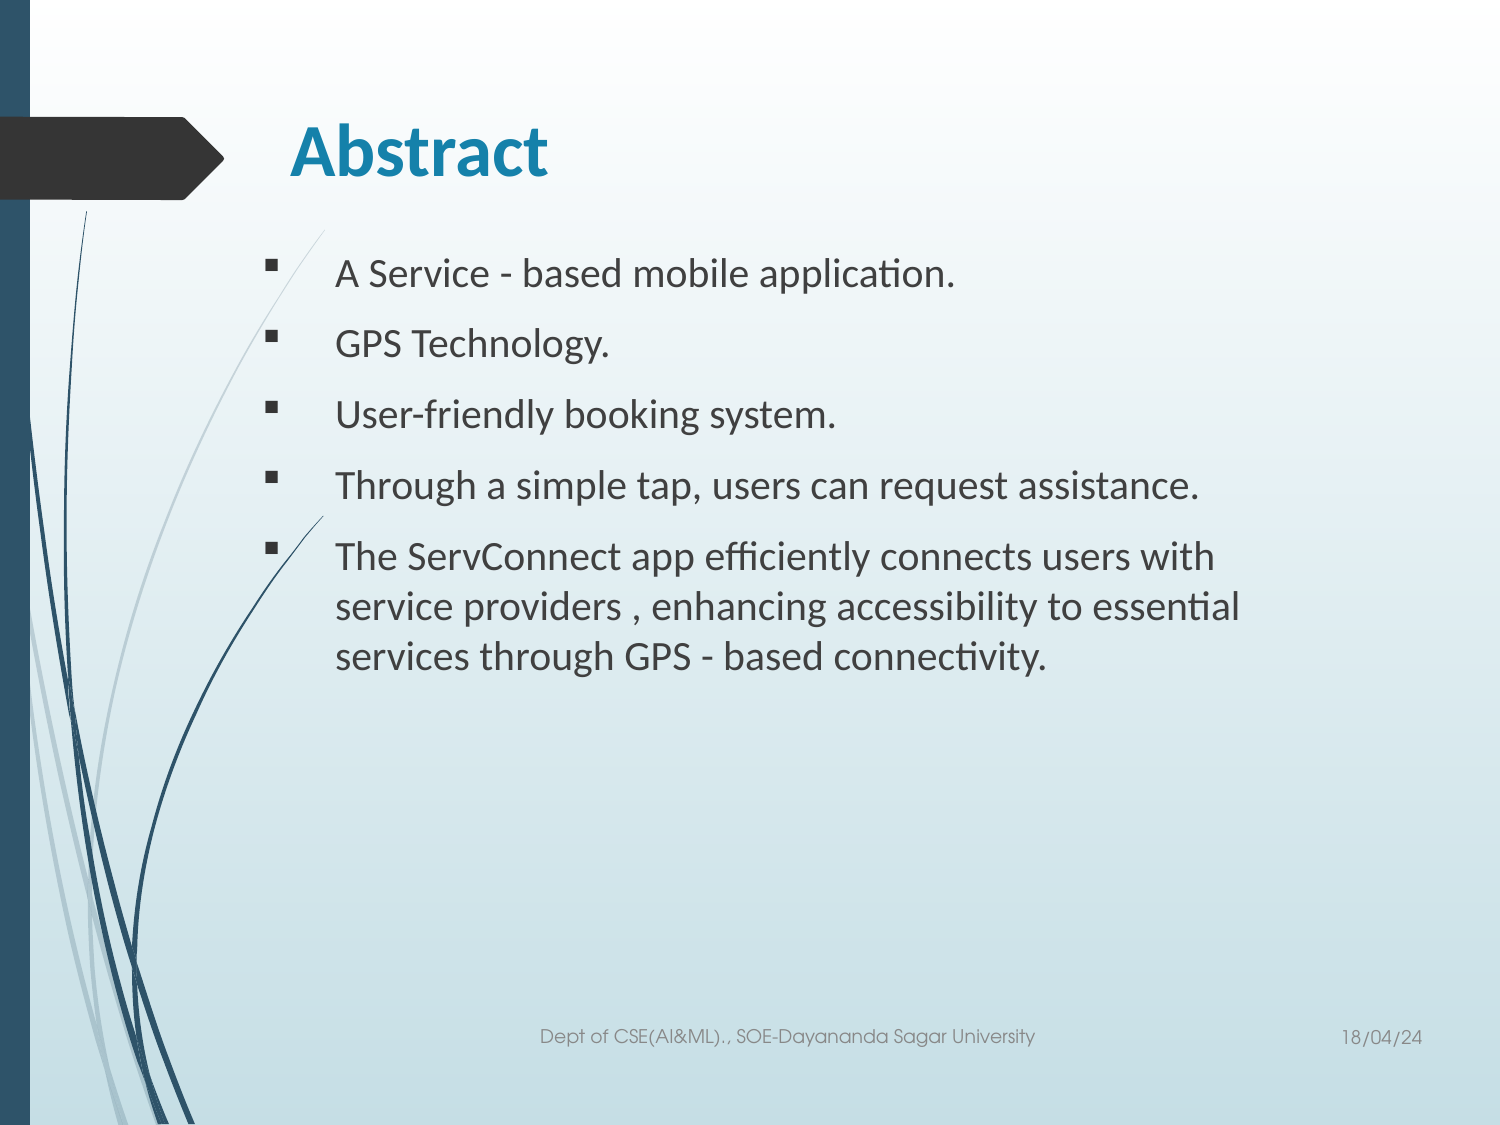

# Abstract
A Service - based mobile application.
GPS Technology.
User-friendly booking system.
Through a simple tap, users can request assistance.
The ServConnect app efficiently connects users with service providers , enhancing accessibility to essential services through GPS - based connectivity.

Dept of CSE(AI&ML)., SOE-Dayananda Sagar University
18/04/24